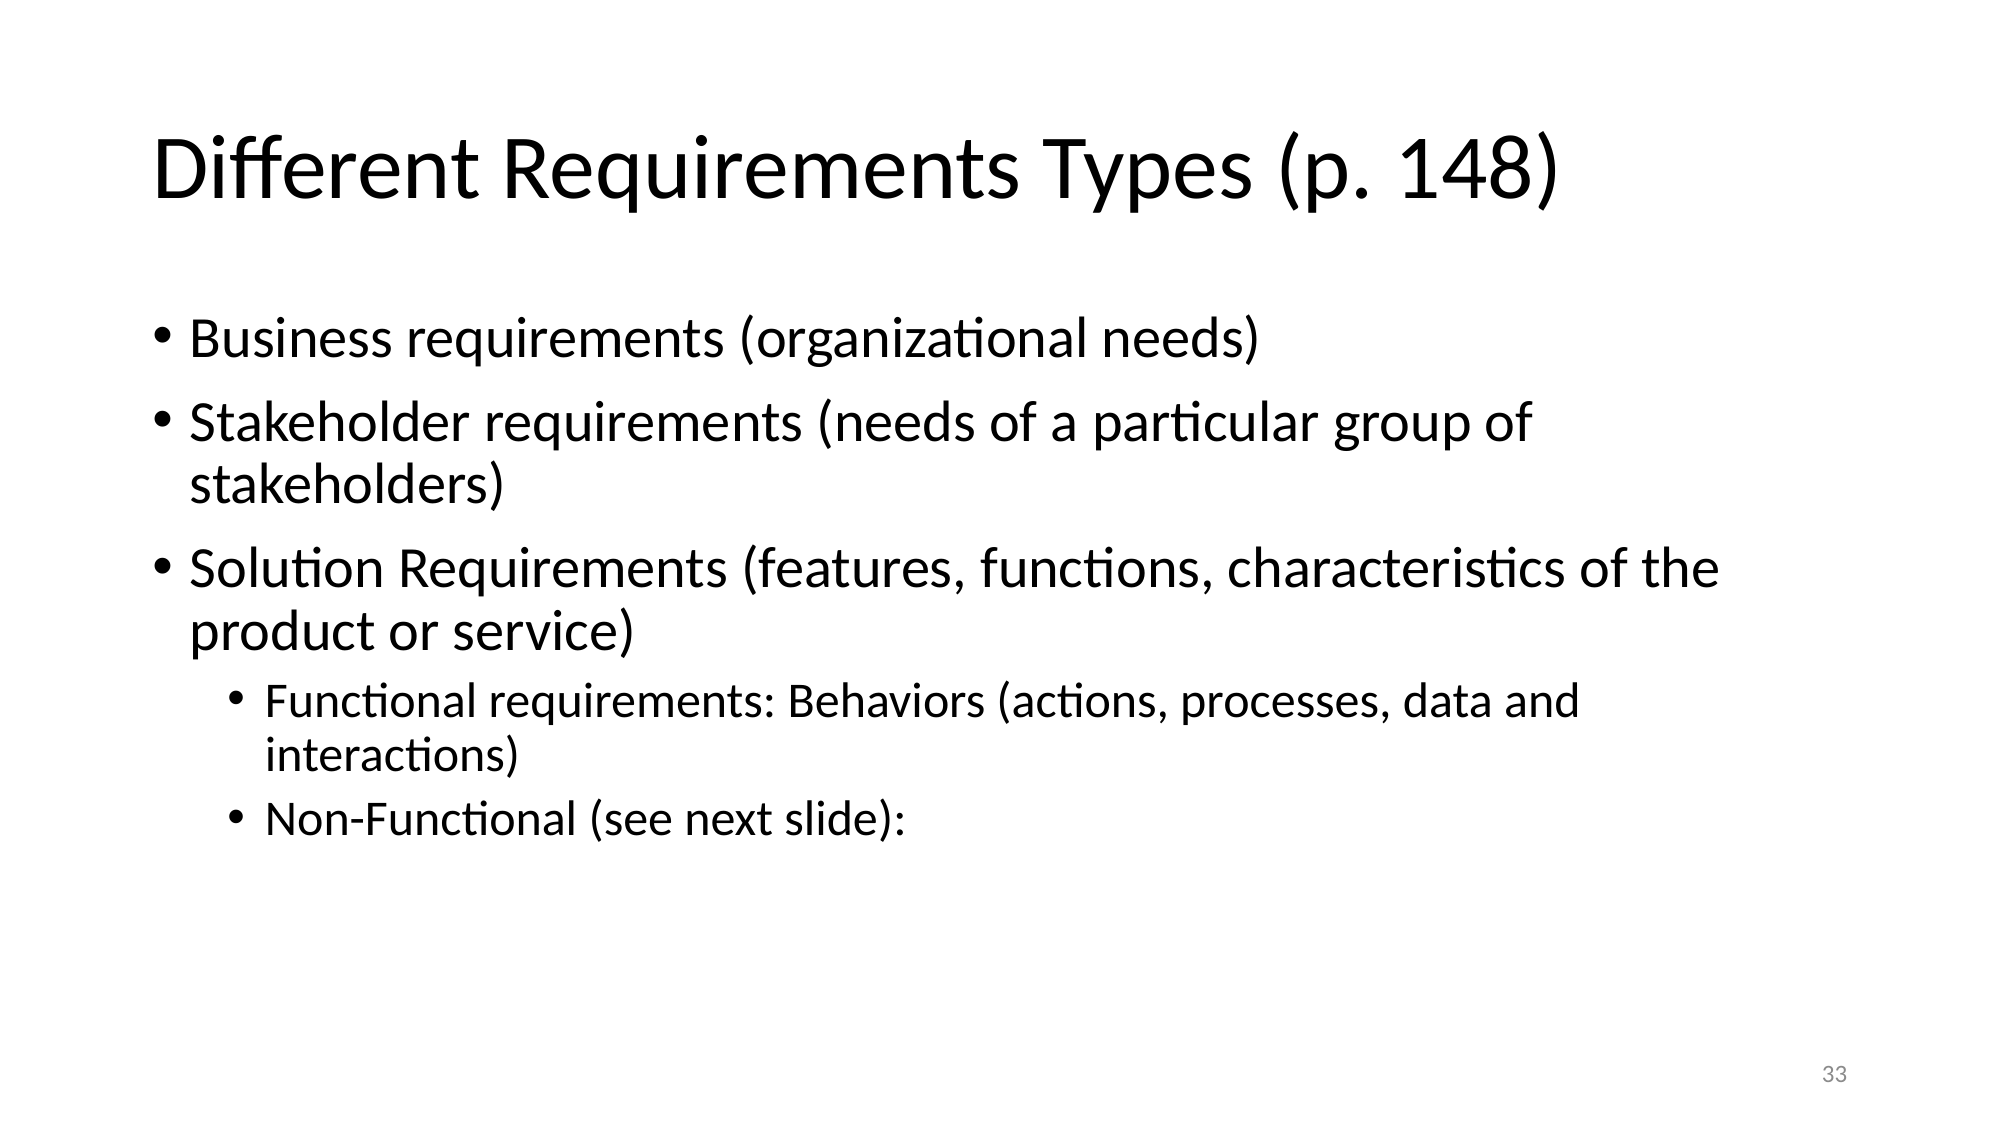

# Different Requirements Types (p. 148)
Business requirements (organizational needs)
Stakeholder requirements (needs of a particular group of stakeholders)
Solution Requirements (features, functions, characteristics of the product or service)
Functional requirements: Behaviors (actions, processes, data and interactions)
Non-Functional (see next slide):

33